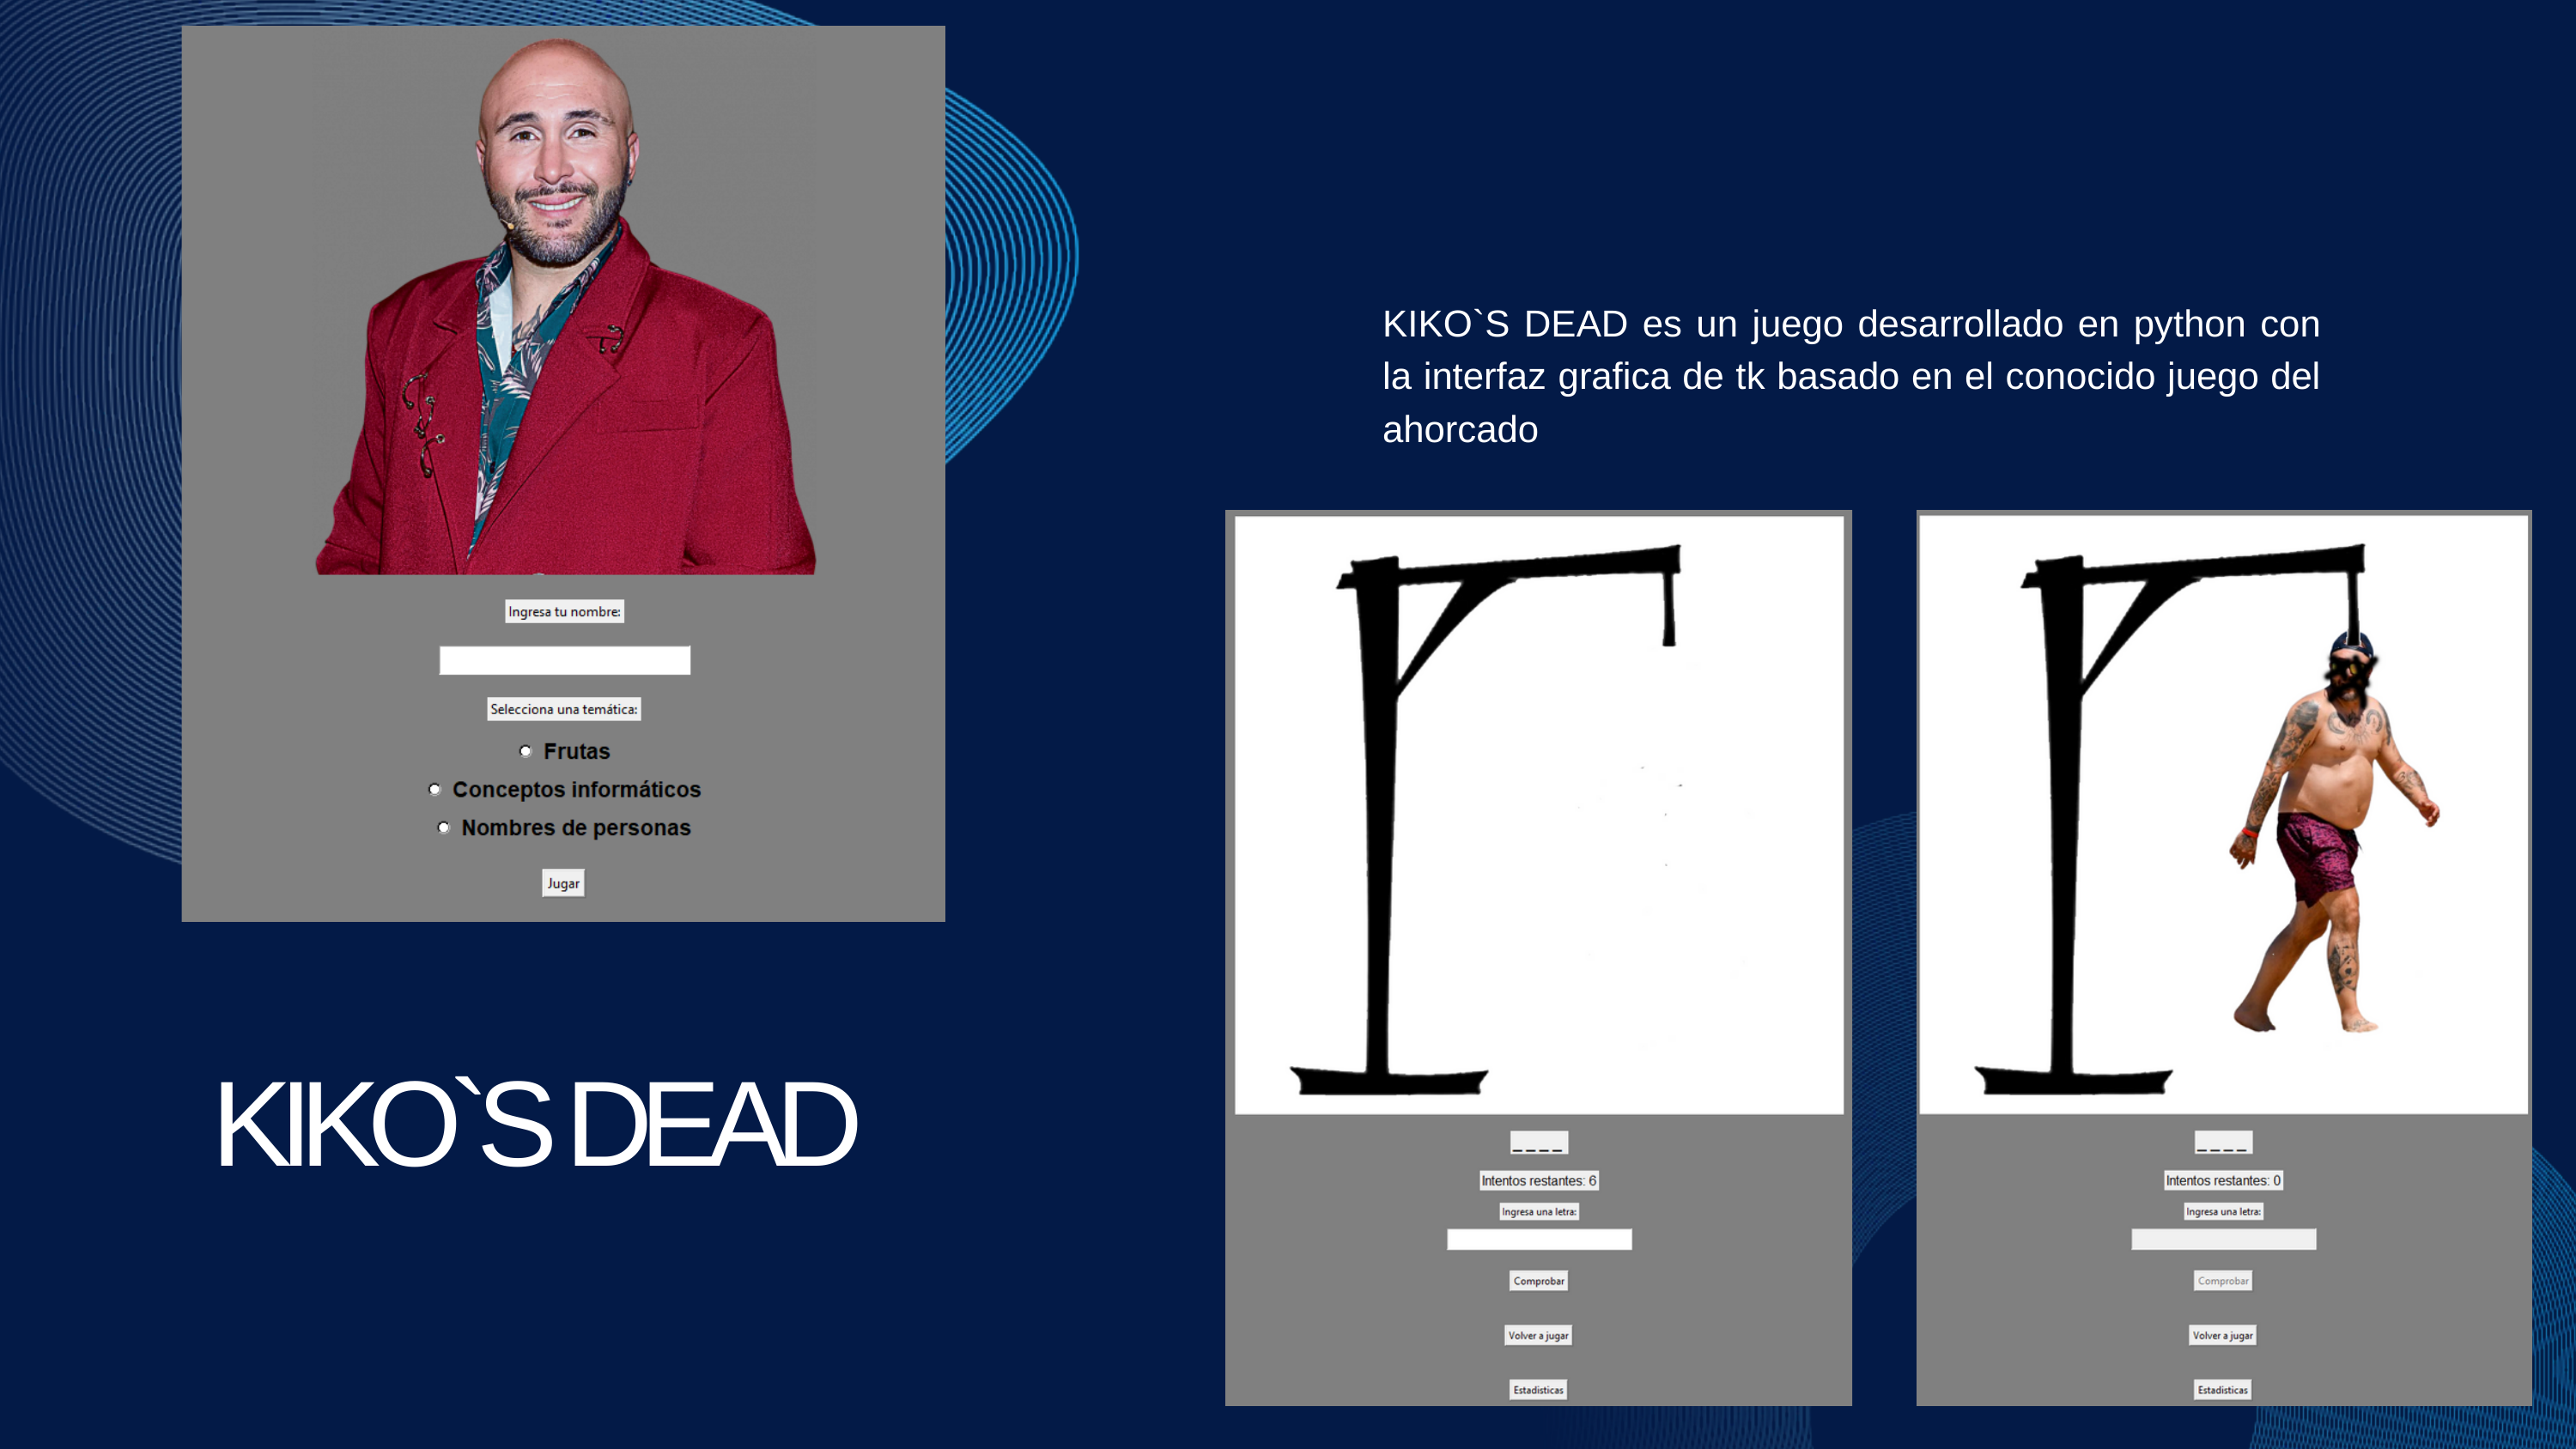

KIKO`S DEAD es un juego desarrollado en python con la interfaz grafica de tk basado en el conocido juego del ahorcado

KIKO`S DEAD